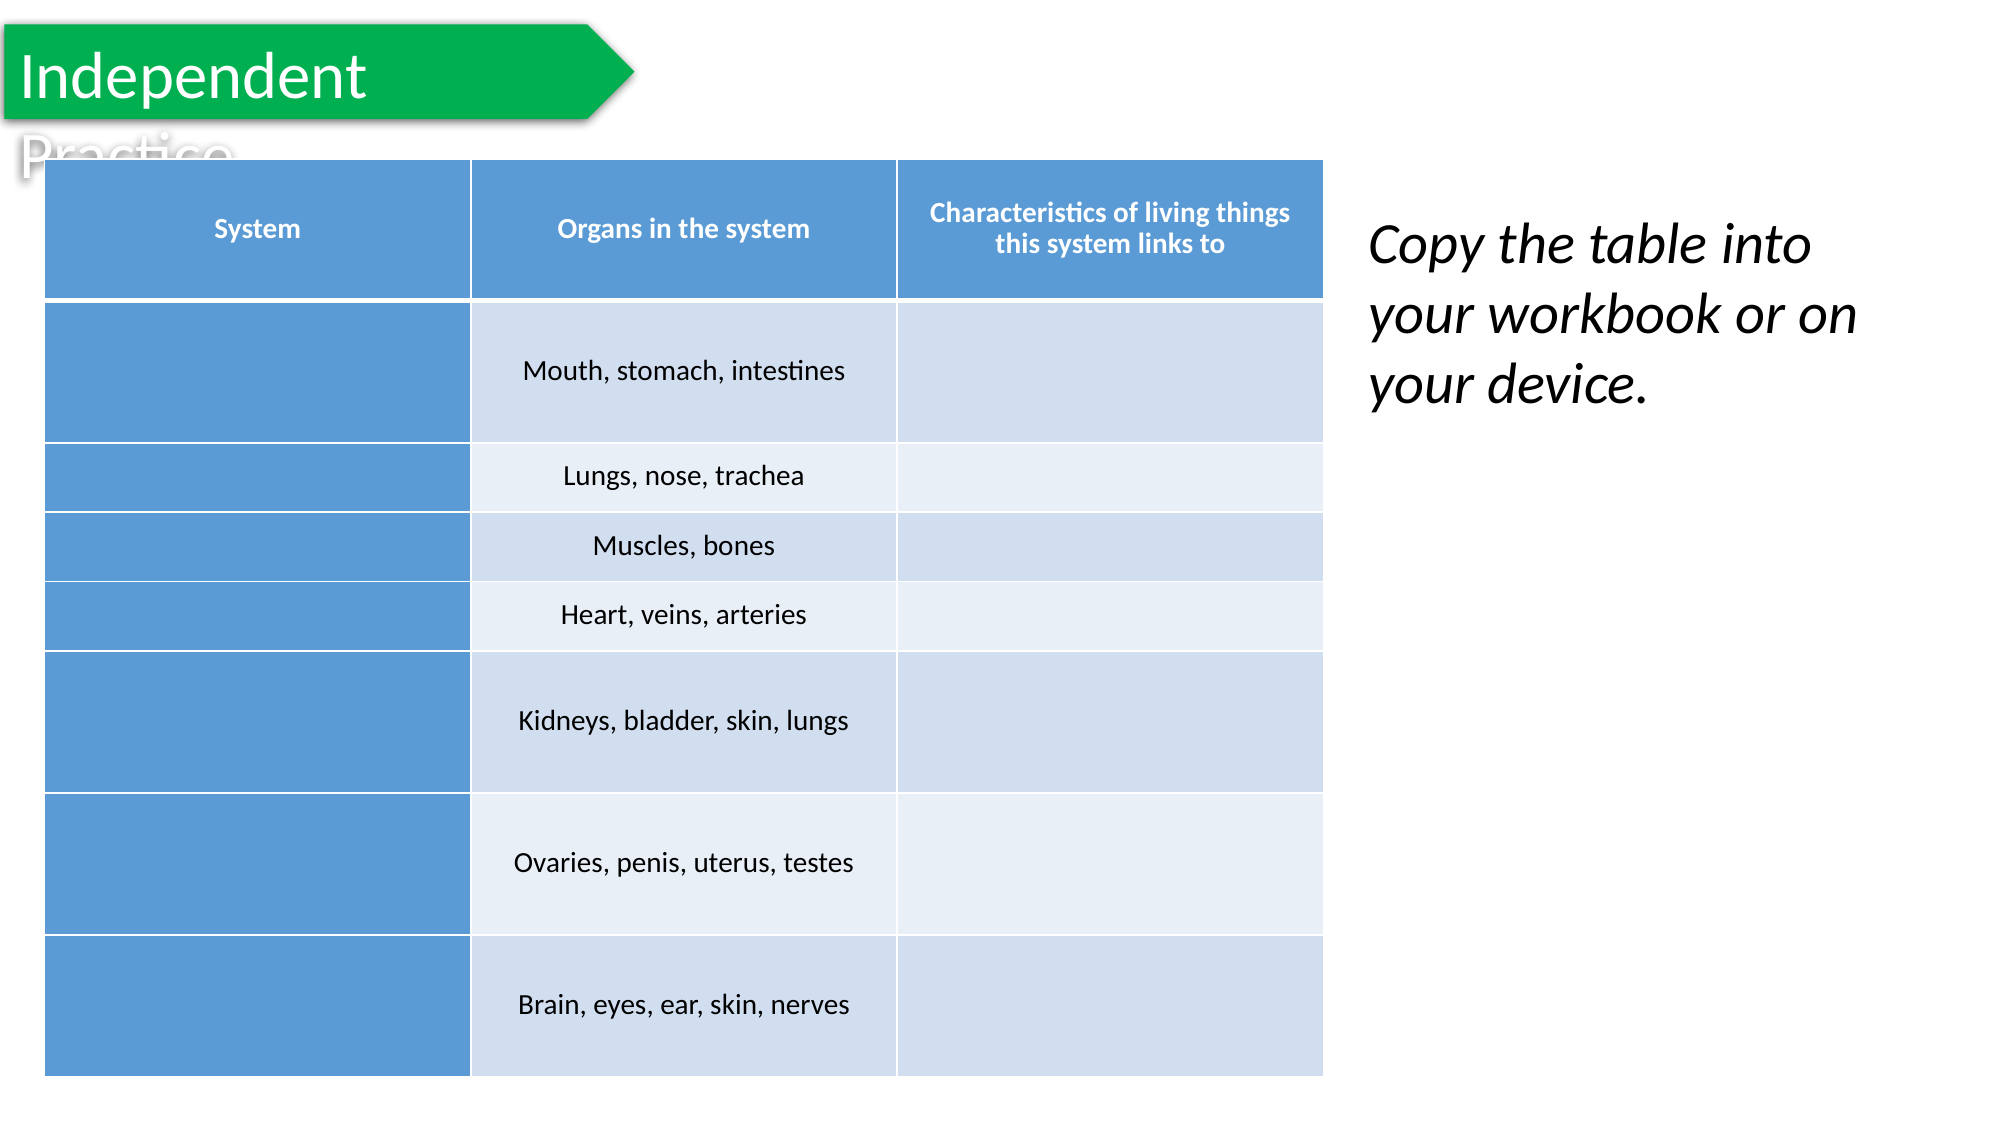

Independent Practice
| System | Organs in the system | Characteristics of living things this system links to |
| --- | --- | --- |
|  | Mouth, stomach, intestines |  |
|  | Lungs, nose, trachea |  |
|  | Muscles, bones |  |
|  | Heart, veins, arteries |  |
|  | Kidneys, bladder, skin, lungs |  |
|  | Ovaries, penis, uterus, testes |  |
|  | Brain, eyes, ear, skin, nerves |  |
Copy the table into your workbook or on your device.